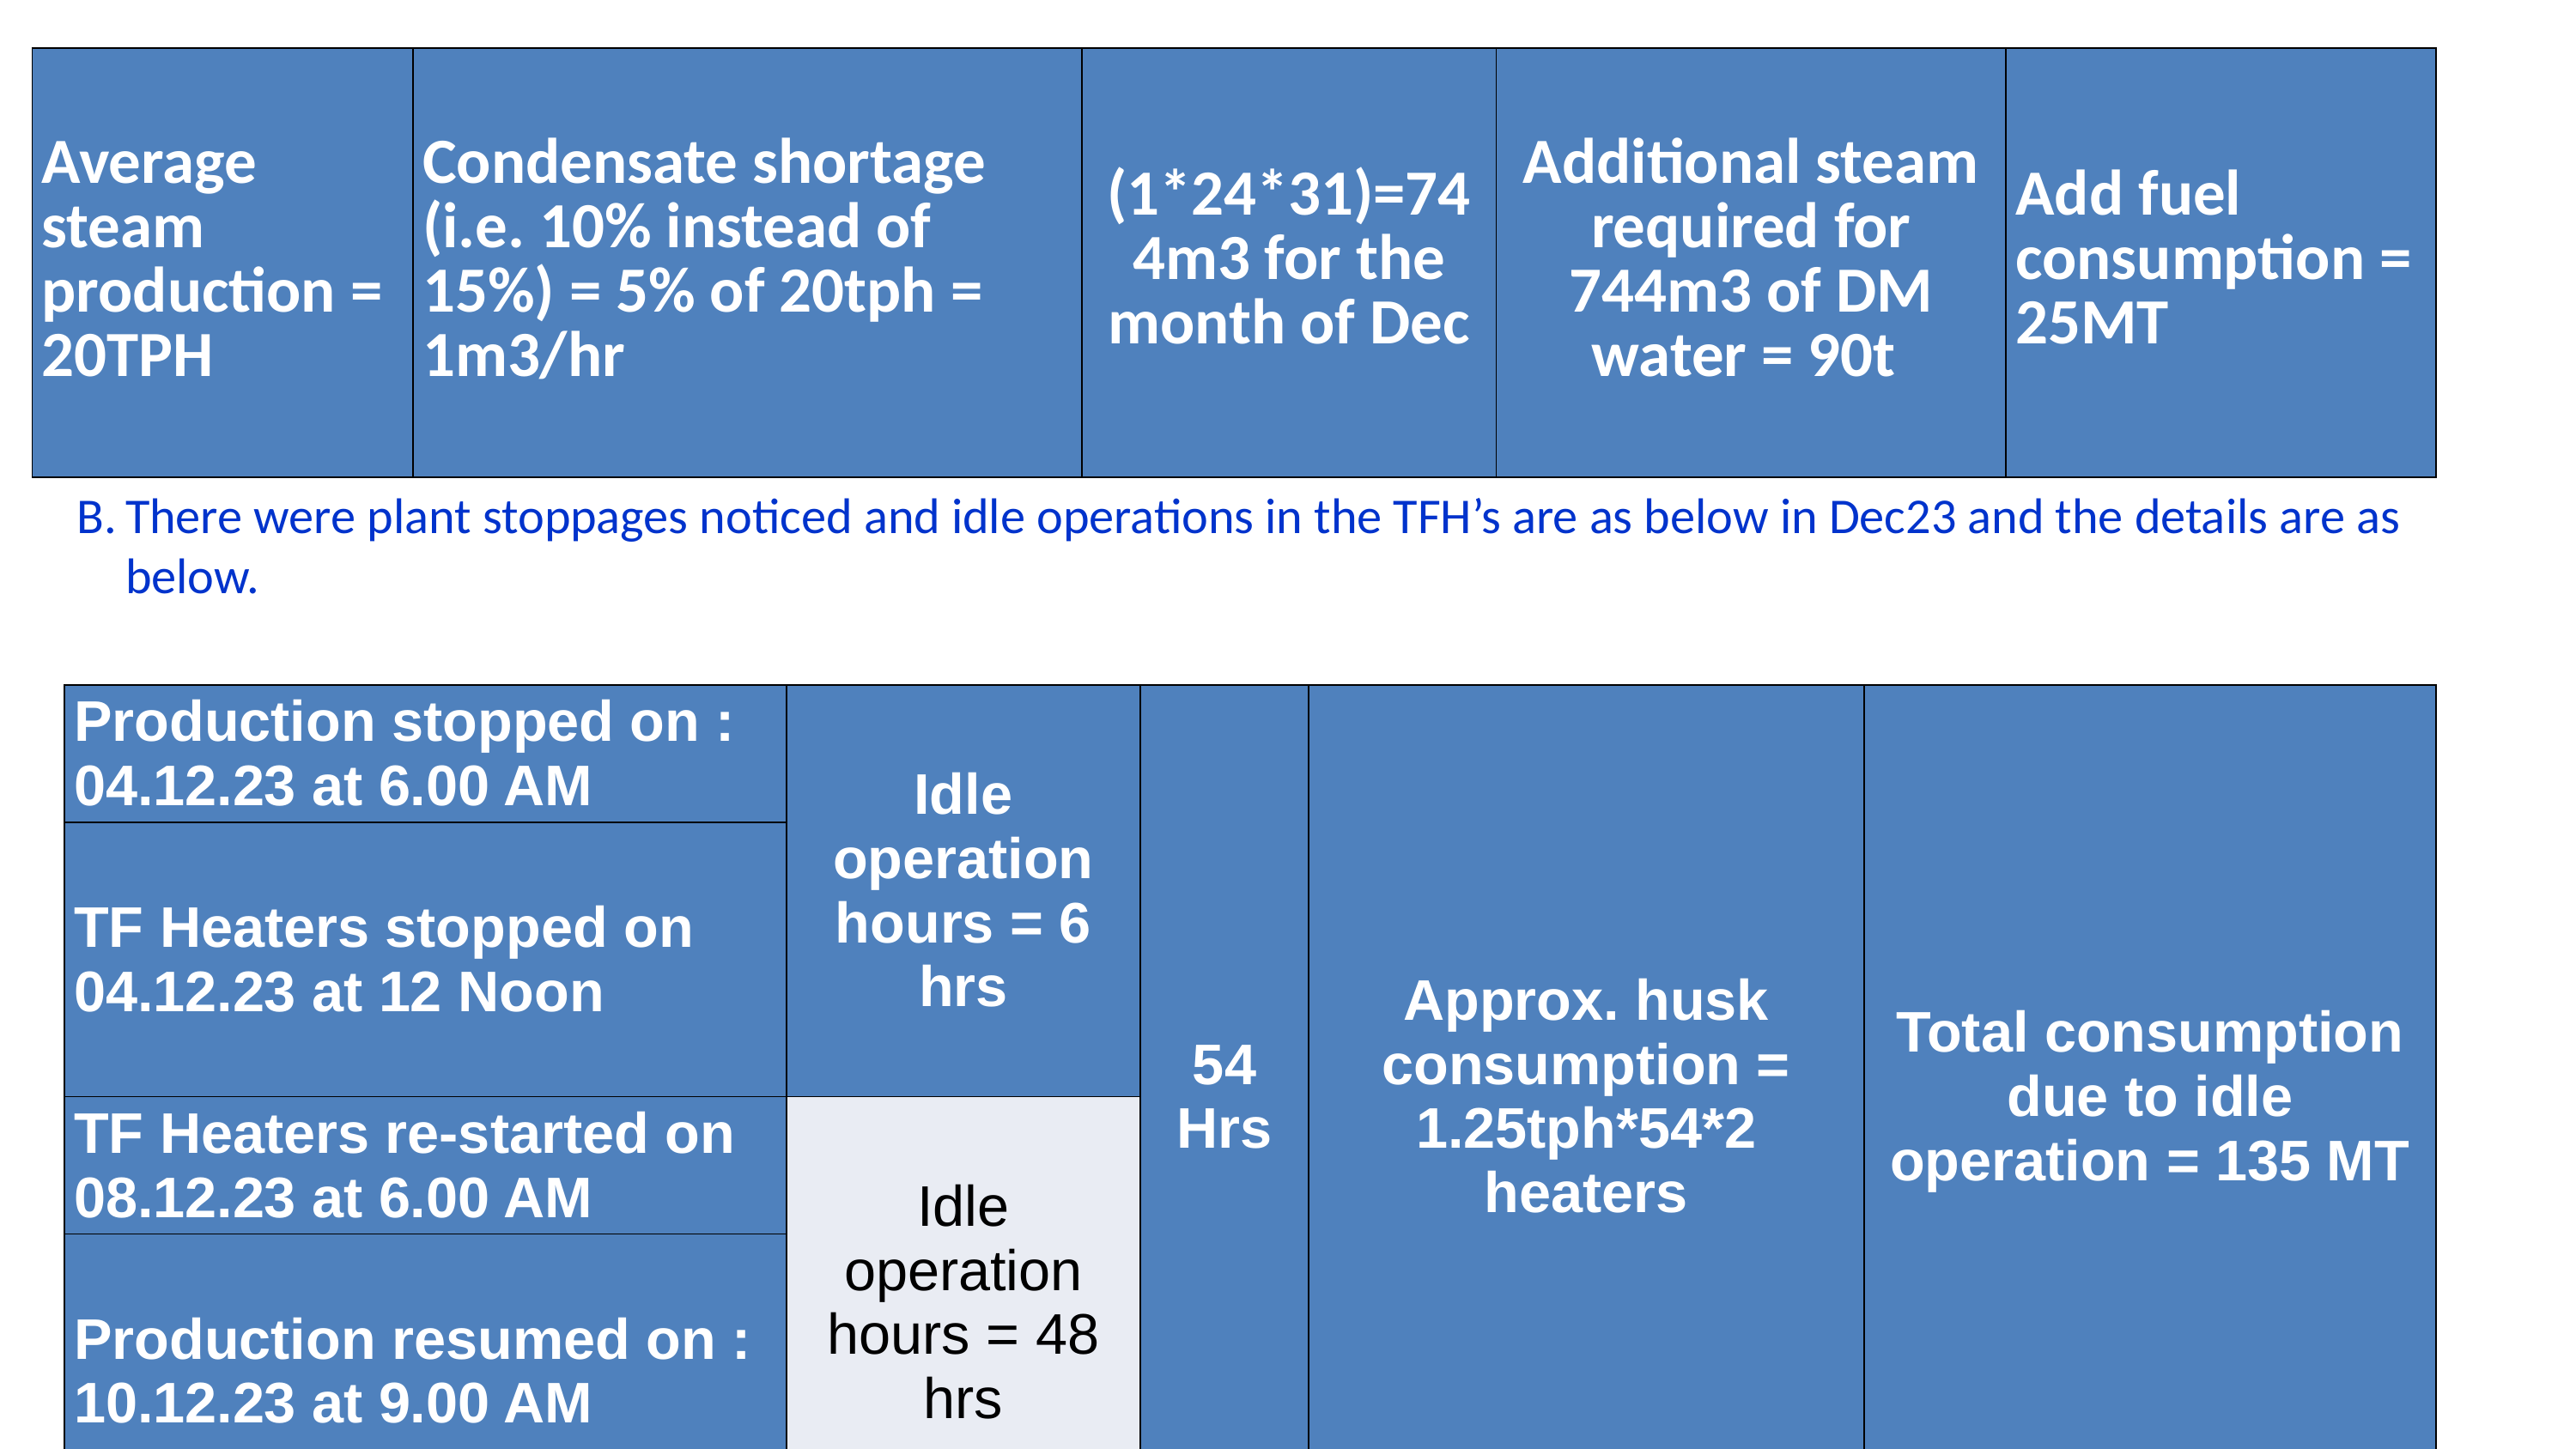

| Average steam production = 20TPH | Condensate shortage (i.e. 10% instead of 15%) = 5% of 20tph = 1m3/hr | (1\*24\*31)=744m3 for the month of Dec | Additional steam required for 744m3 of DM water = 90t | Add fuel consumption = 25MT |
| --- | --- | --- | --- | --- |
There were plant stoppages noticed and idle operations in the TFH’s are as below in Dec23 and the details are as below.
| Production stopped on : 04.12.23 at 6.00 AM | Idle operation hours = 6 hrs | 54 Hrs | Approx. husk consumption = 1.25tph\*54\*2 heaters | Total consumption due to idle operation = 135 MT |
| --- | --- | --- | --- | --- |
| TF Heaters stopped on  04.12.23 at 12 Noon |  |  |  |  |
| TF Heaters re-started on  08.12.23 at 6.00 AM | Idle operation hours = 48 hrs |  |  |  |
| Production resumed on : 10.12.23 at 9.00 AM |  |  |  |  |